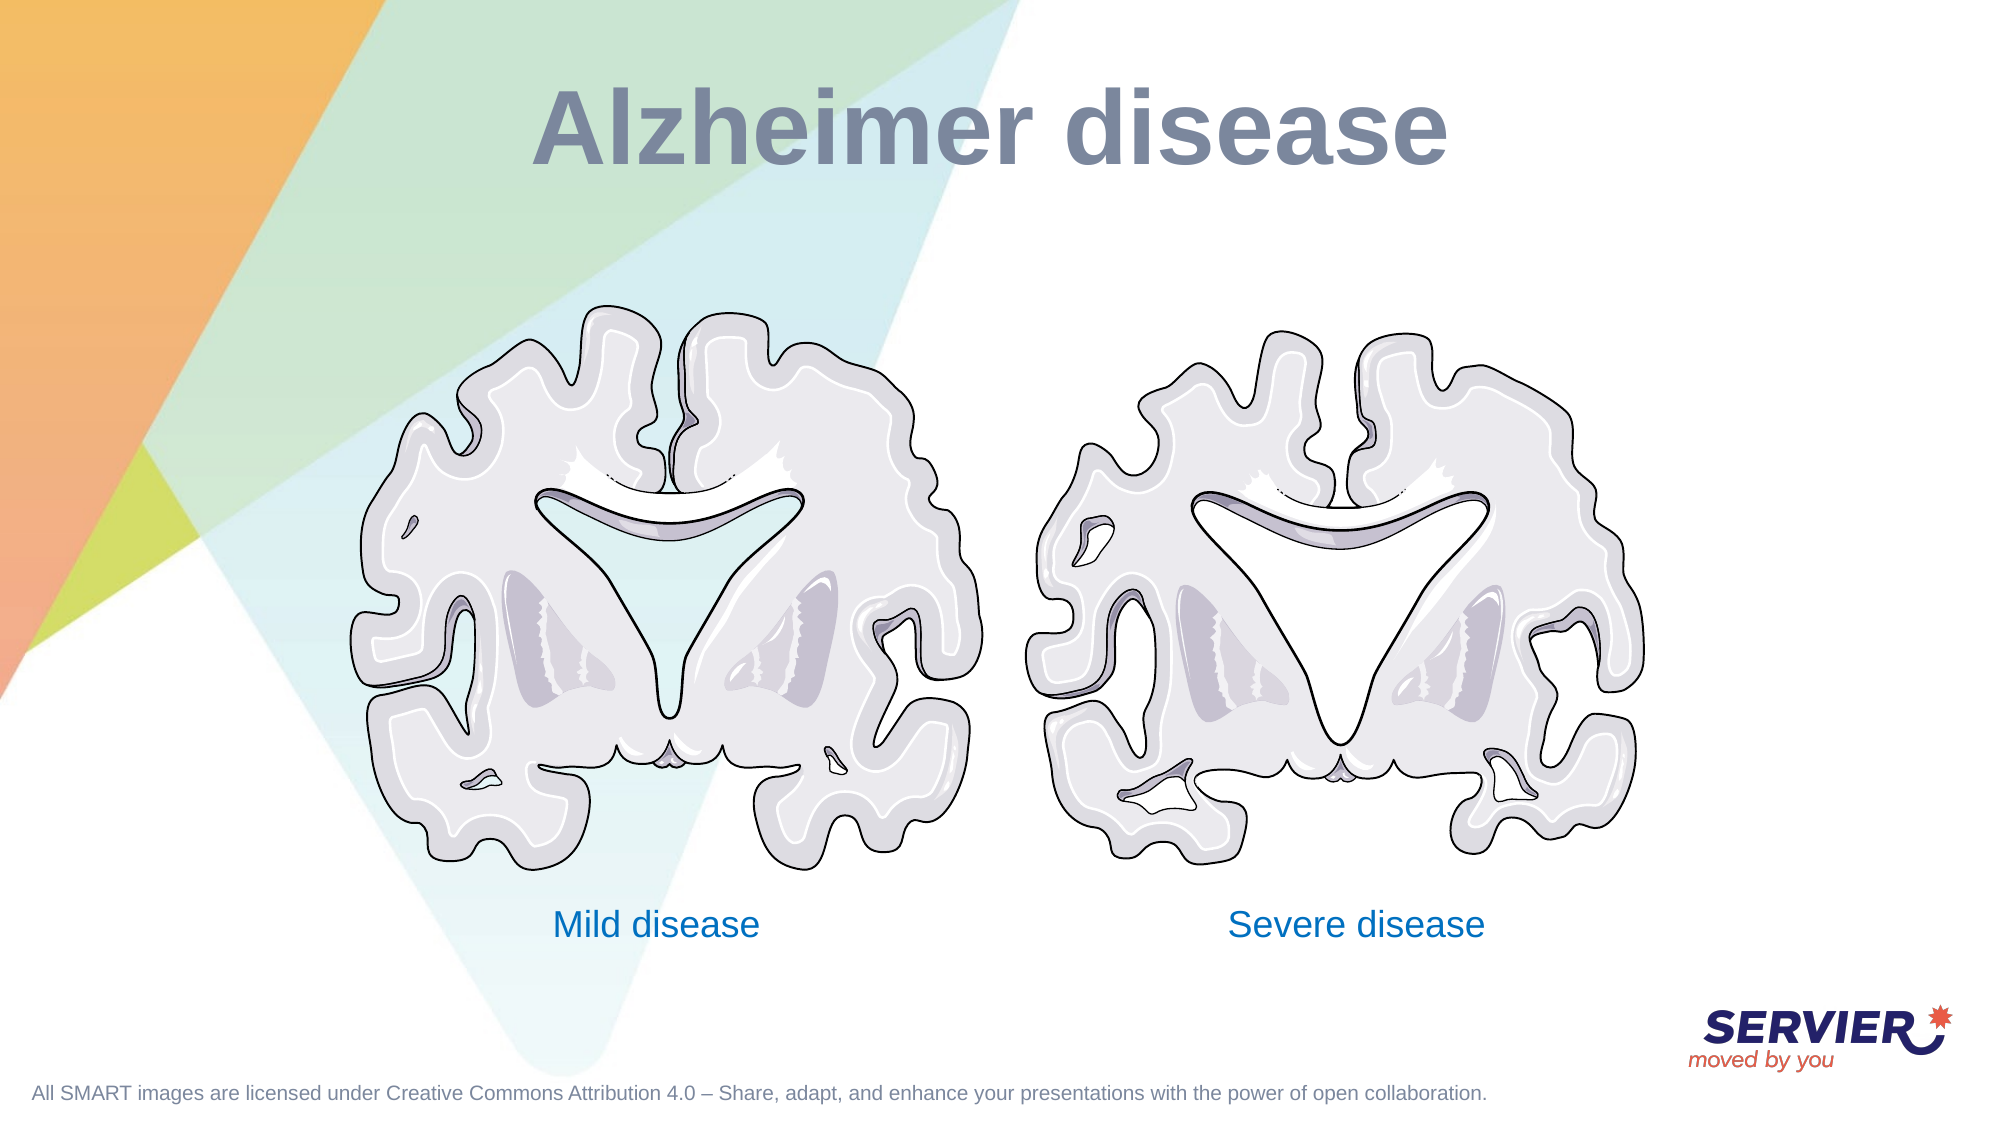

# Alzheimer disease

Mild disease
Severe disease